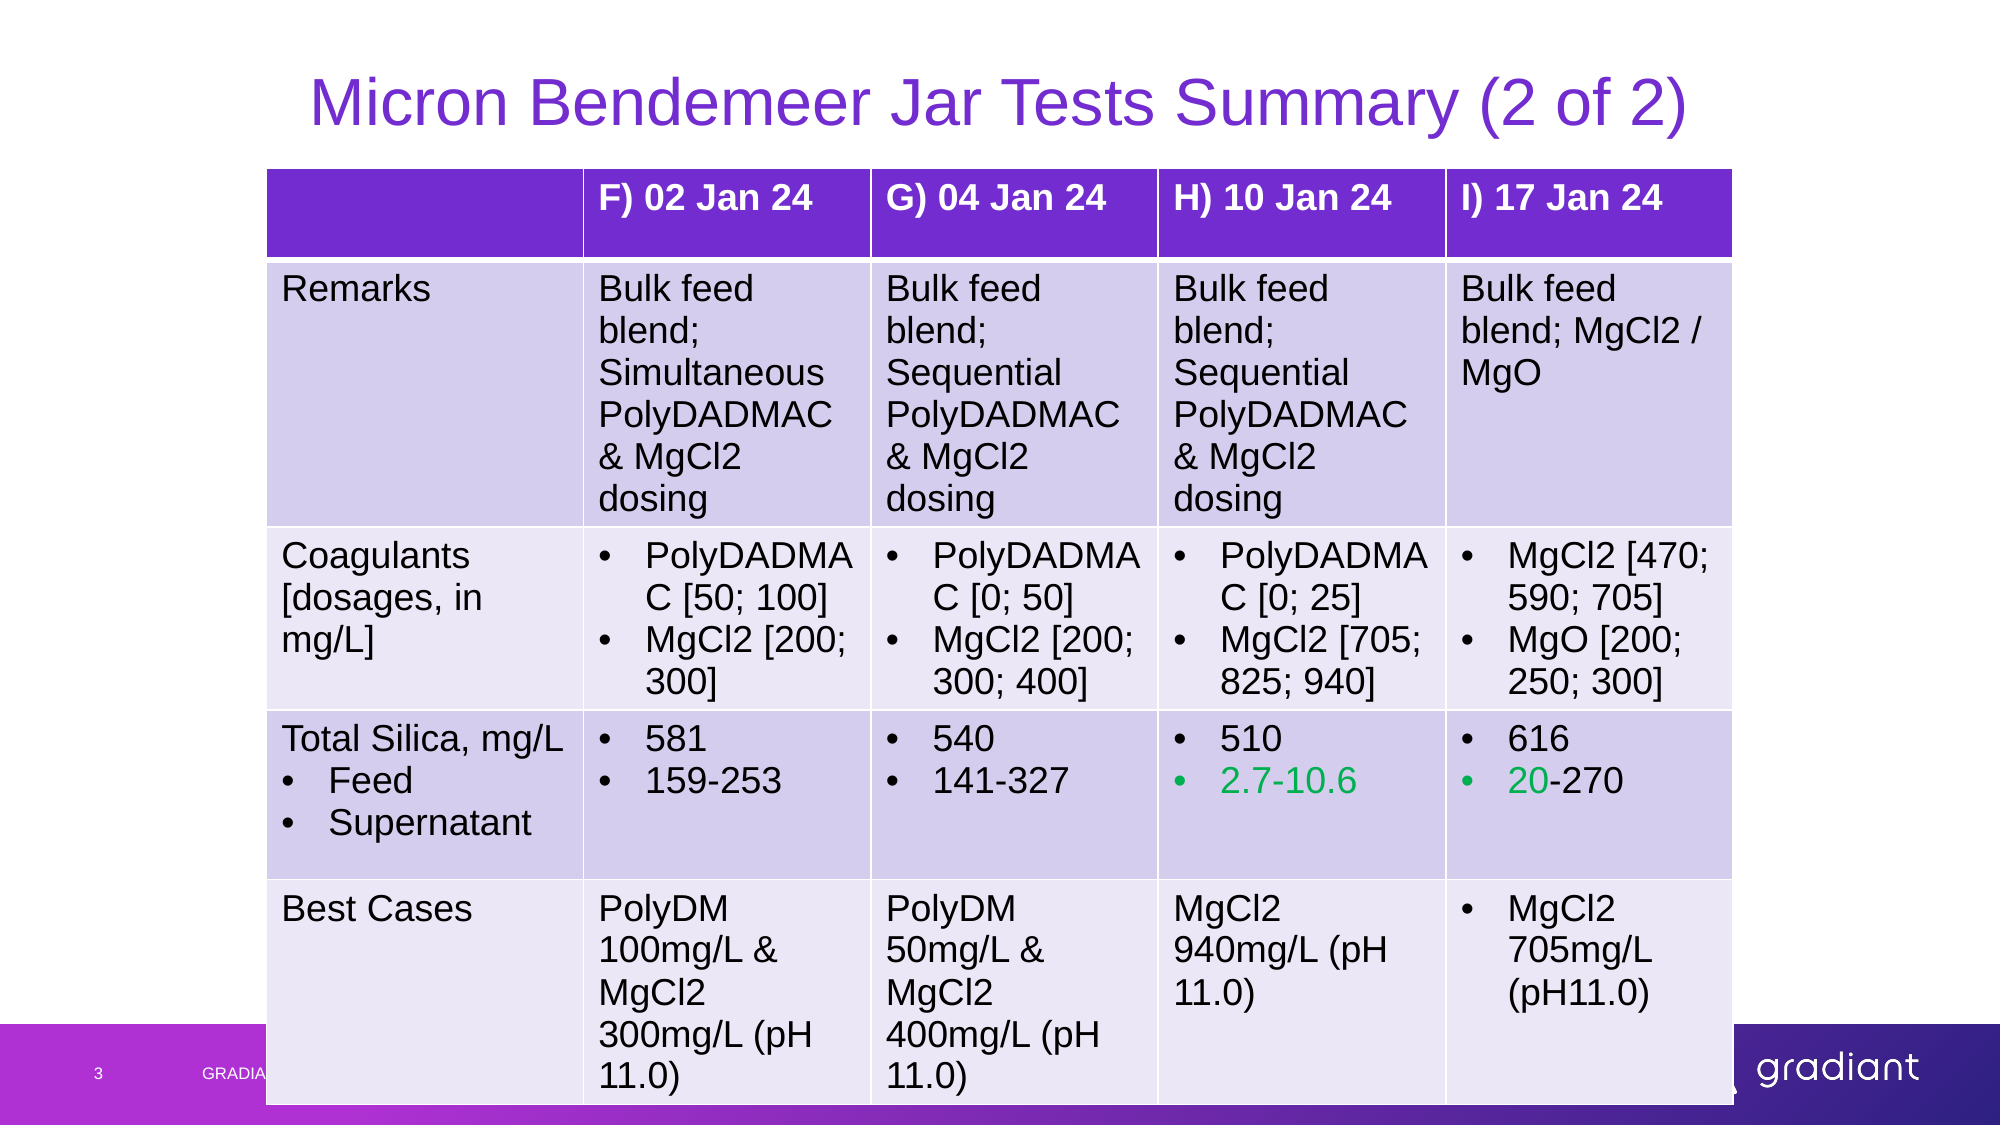

# Micron Bendemeer Jar Tests Summary (2 of 2)
|  | F) 02 Jan 24 | G) 04 Jan 24 | H) 10 Jan 24 | I) 17 Jan 24 |
| --- | --- | --- | --- | --- |
| Remarks | Bulk feed blend; Simultaneous PolyDADMAC & MgCl2 dosing | Bulk feed blend; Sequential PolyDADMAC & MgCl2 dosing | Bulk feed blend; Sequential PolyDADMAC & MgCl2 dosing | Bulk feed blend; MgCl2 / MgO |
| Coagulants [dosages, in mg/L] | PolyDADMAC [50; 100] MgCl2 [200; 300] | PolyDADMAC [0; 50] MgCl2 [200; 300; 400] | PolyDADMAC [0; 25] MgCl2 [705; 825; 940] | MgCl2 [470; 590; 705] MgO [200; 250; 300] |
| Total Silica, mg/L Feed Supernatant | 581 159-253 | 540 141-327 | 510 2.7-10.6 | 616 20-270 |
| Best Cases | PolyDM 100mg/L & MgCl2 300mg/L (pH 11.0) | PolyDM 50mg/L & MgCl2 400mg/L (pH 11.0) | MgCl2 940mg/L (pH 11.0) | MgCl2 705mg/L (pH11.0) |
3
GRADIANT CONFIDENTIAL